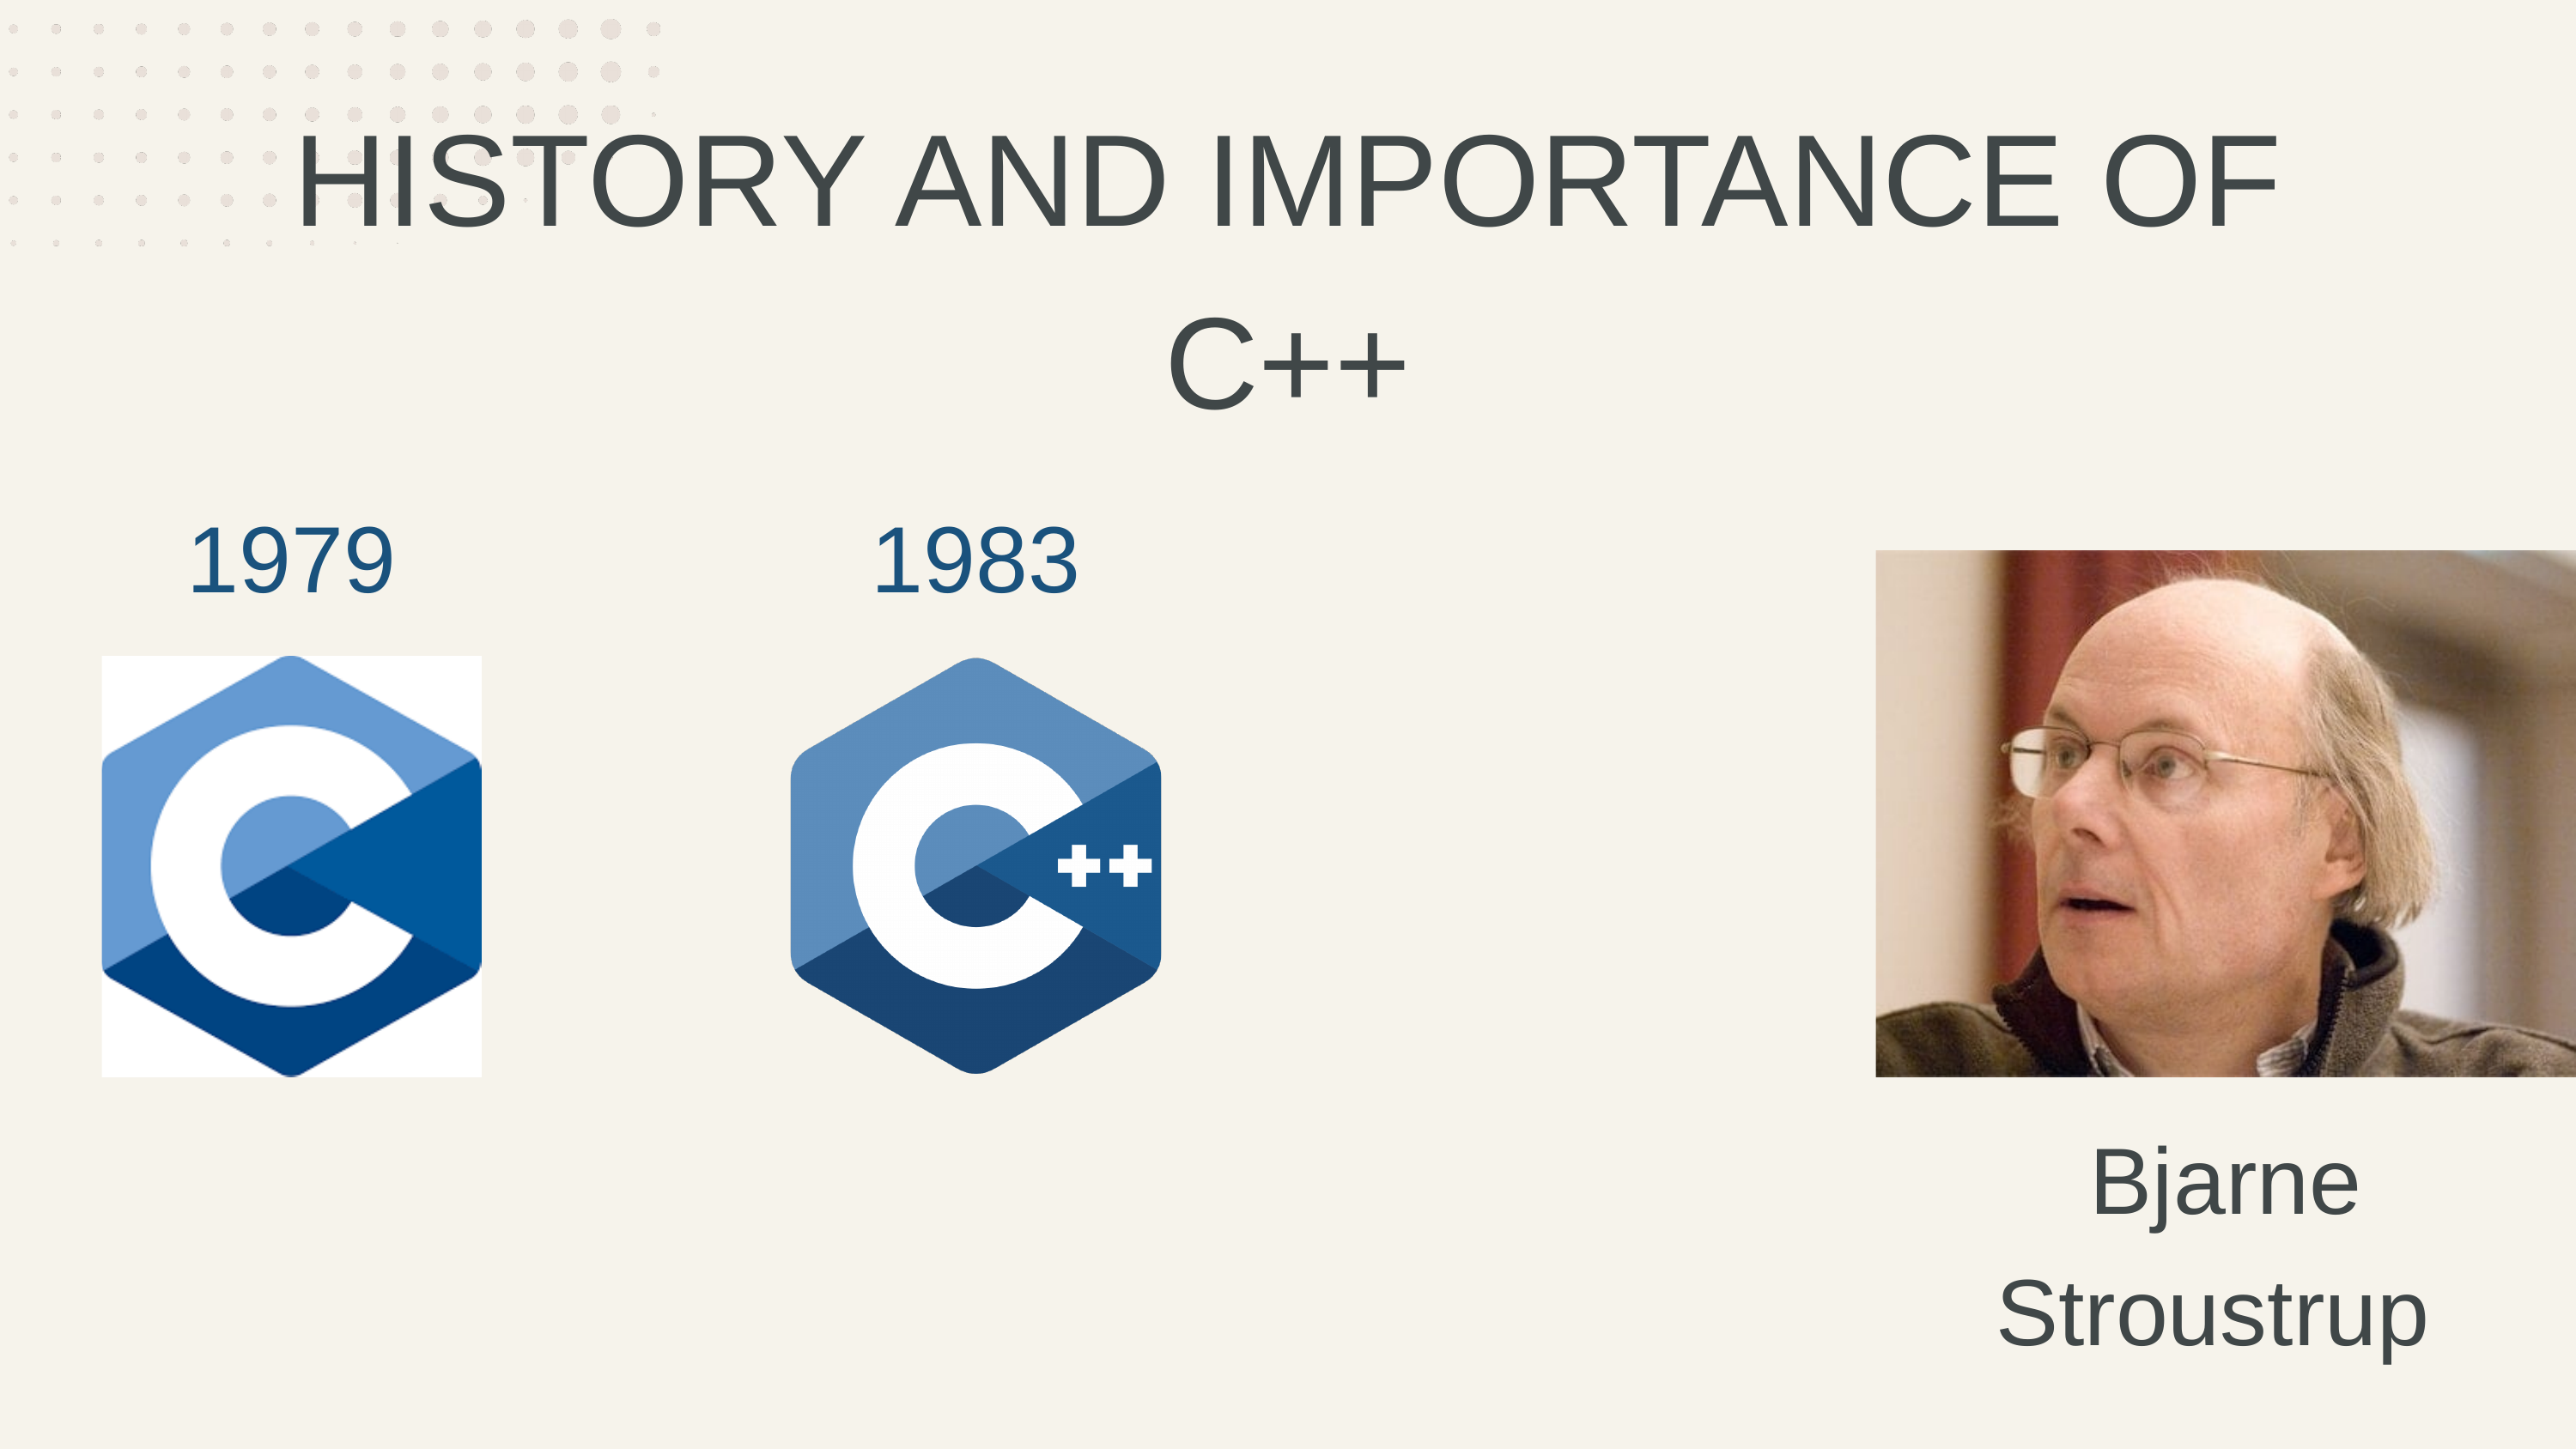

HISTORY AND IMPORTANCE OF C++
1979
1983

Bjarne Stroustrup